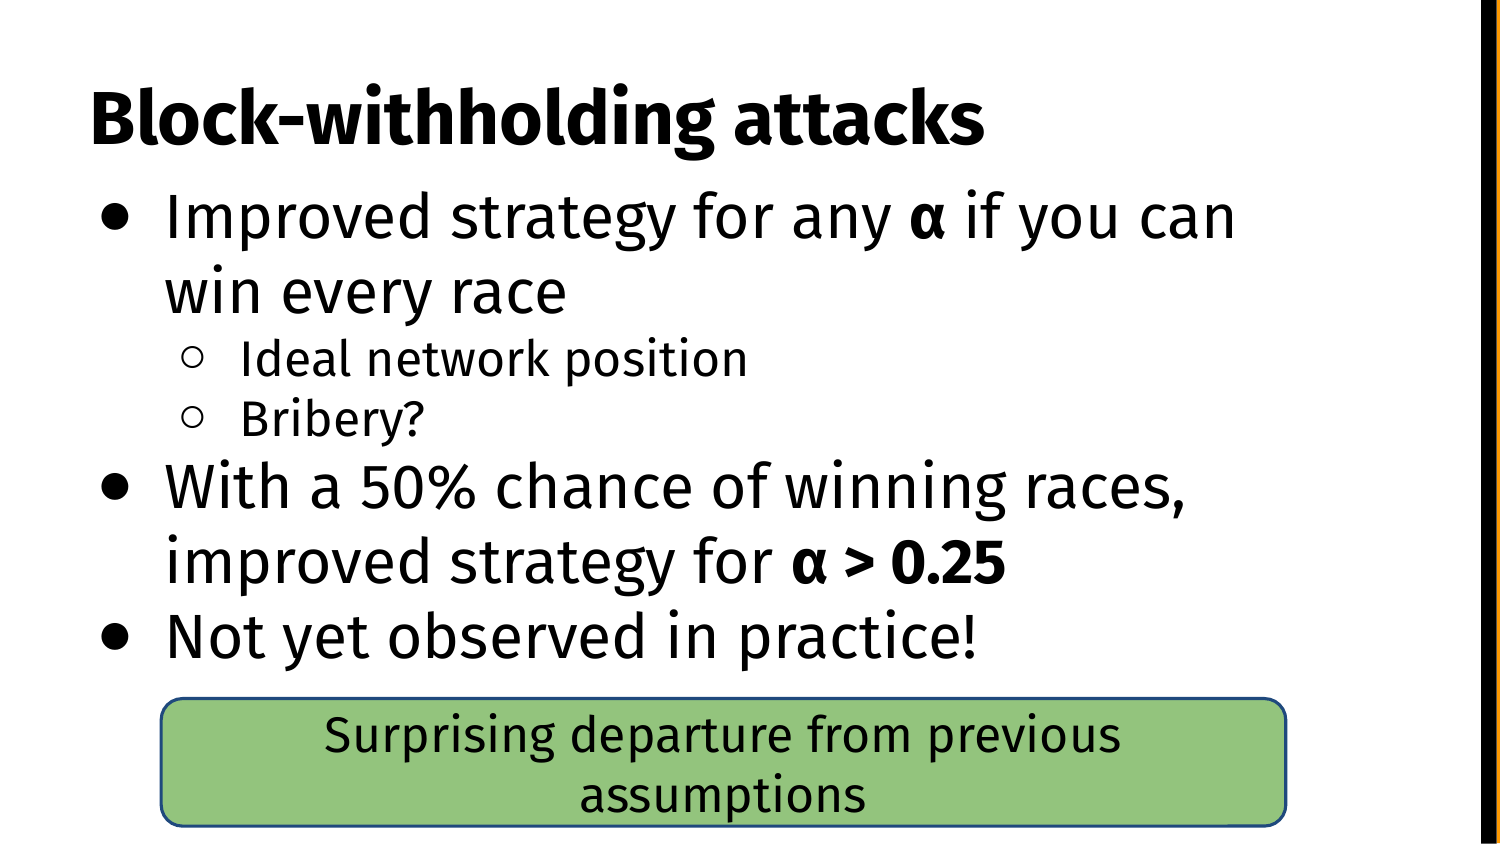

Block-withholding attacks
Improved strategy for any α if you can win every race
Ideal network position
Bribery?
With a 50% chance of winning races, improved strategy for α > 0.25
Not yet observed in practice!

Surprising departure from previous assumptions